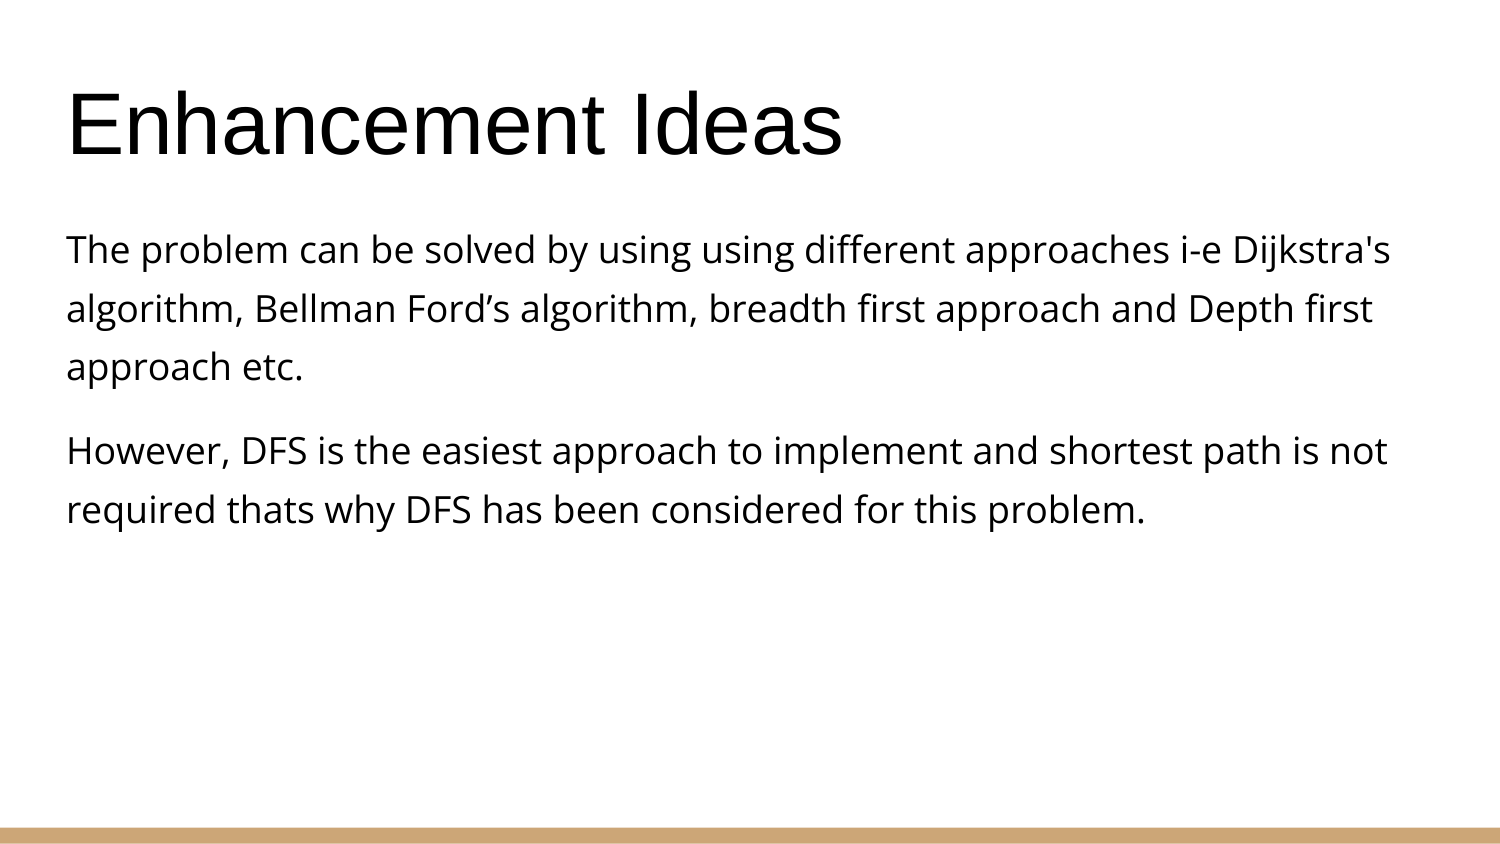

# Enhancement Ideas
The problem can be solved by using using different approaches i-e Dijkstra's algorithm, Bellman Ford’s algorithm, breadth first approach and Depth first approach etc.
However, DFS is the easiest approach to implement and shortest path is not required thats why DFS has been considered for this problem.